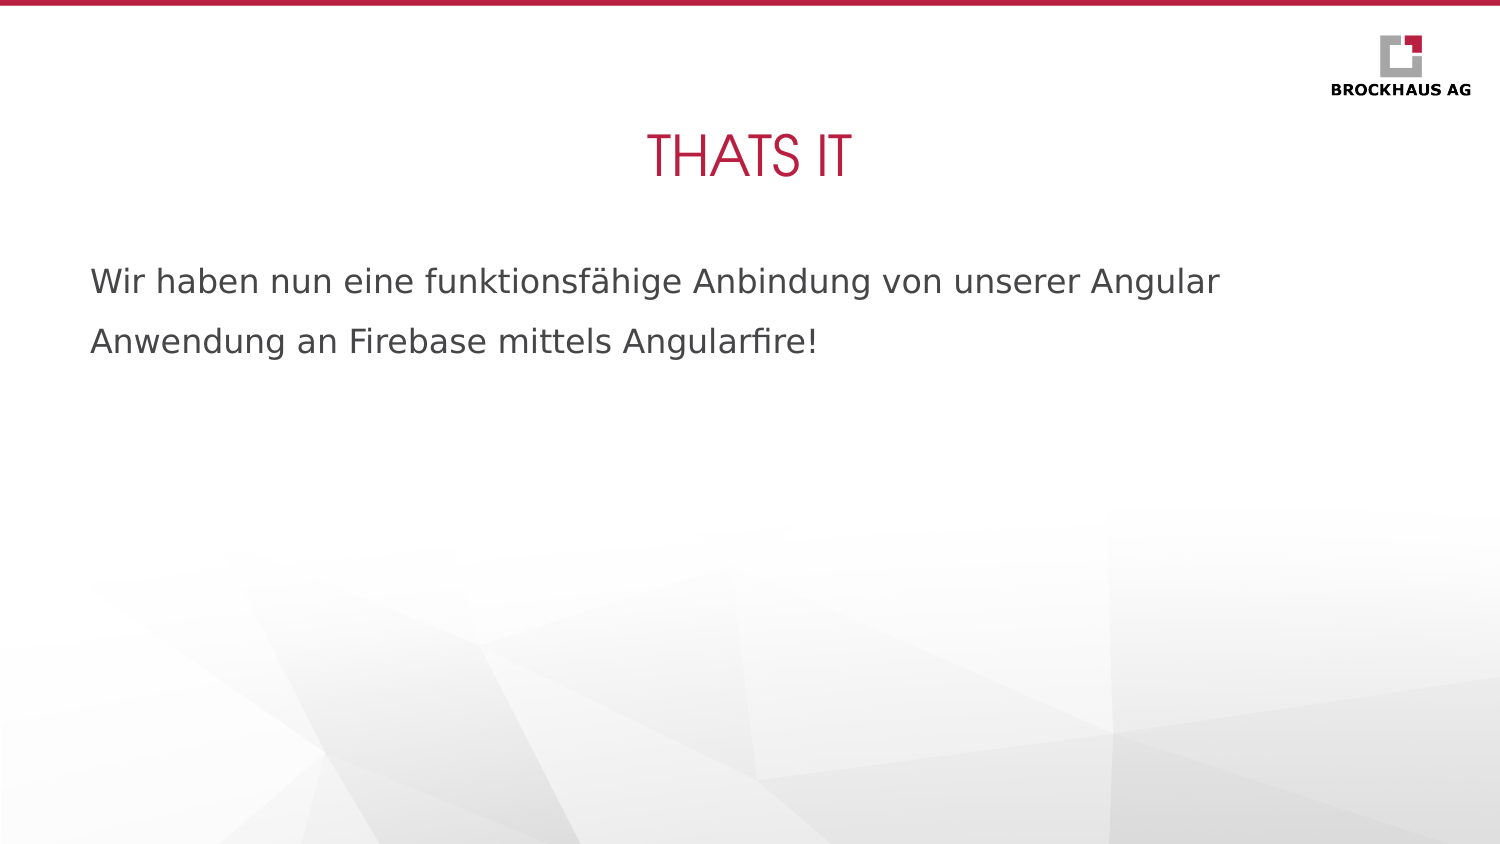

# Thats it
Wir haben nun eine funktionsfähige Anbindung von unserer Angular Anwendung an Firebase mittels Angularfire!